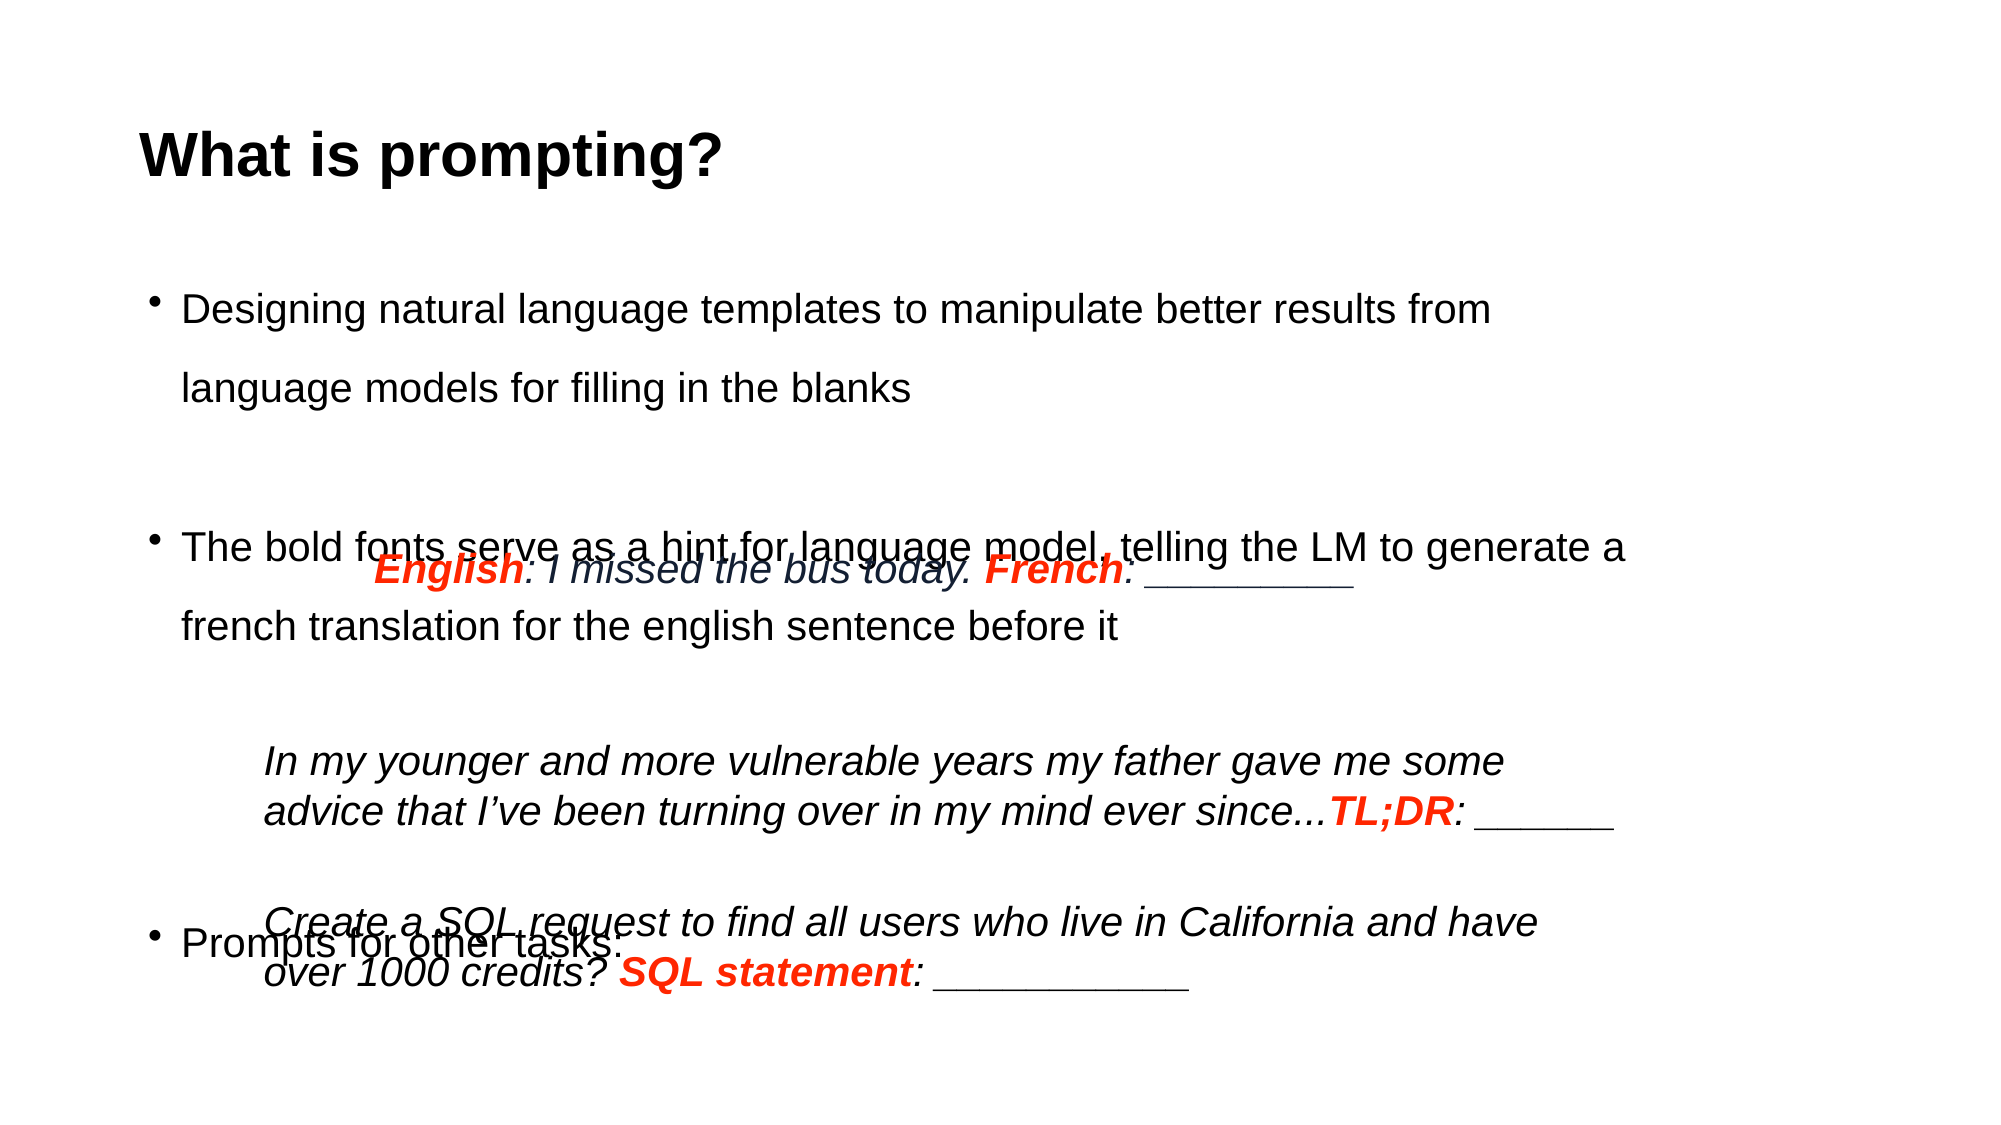

What is prompting?
Designing natural language templates to manipulate better results from language models for filling in the blanks

The bold fonts serve as a hint for language model, telling the LM to generate a french translation for the english sentence before it

Prompts for other tasks:
English: I missed the bus today. French: _________
In my younger and more vulnerable years my father gave me some advice that I’ve been turning over in my mind ever since...TL;DR: ______
Create a SQL request to find all users who live in California and have over 1000 credits? SQL statement: ___________